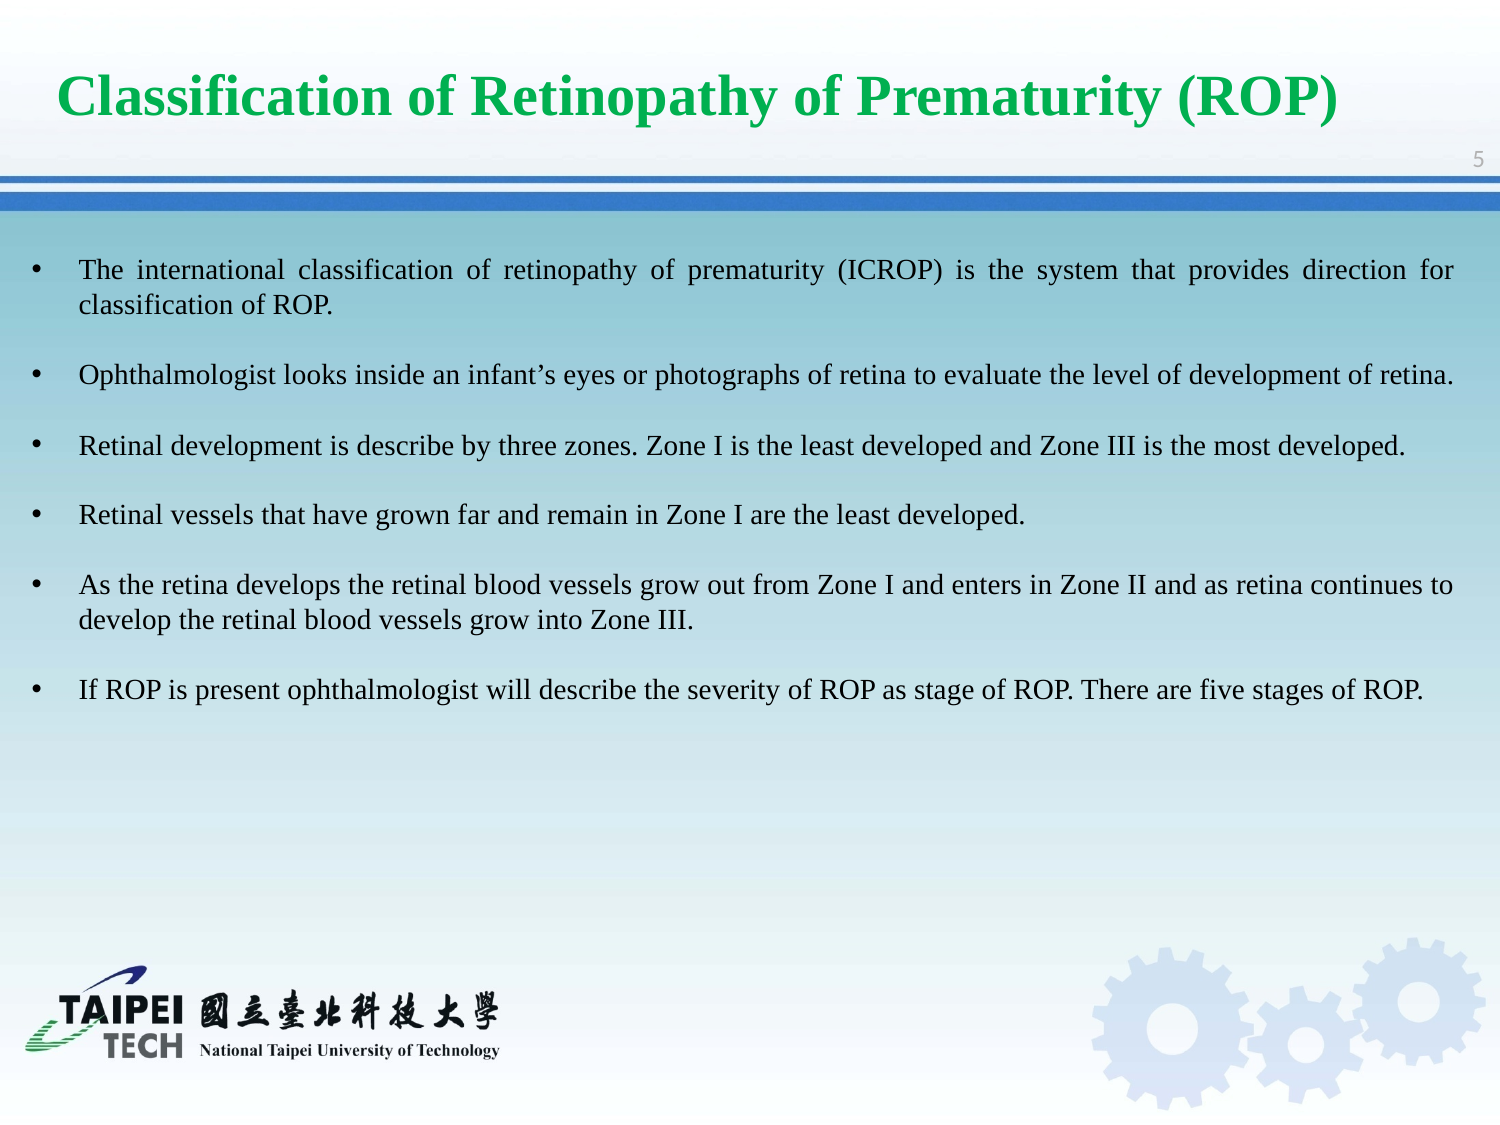

Classification of Retinopathy of Prematurity (ROP)
5

The international classification of retinopathy of prematurity (ICROP) is the system that provides direction for classification of ROP.

Ophthalmologist looks inside an infant’s eyes or photographs of retina to evaluate the level of development of retina.

Retinal development is describe by three zones. Zone I is the least developed and Zone III is the most developed.

Retinal vessels that have grown far and remain in Zone I are the least developed.

As the retina develops the retinal blood vessels grow out from Zone I and enters in Zone II and as retina continues to develop the retinal blood vessels grow into Zone III.

If ROP is present ophthalmologist will describe the severity of ROP as stage of ROP. There are five stages of ROP.